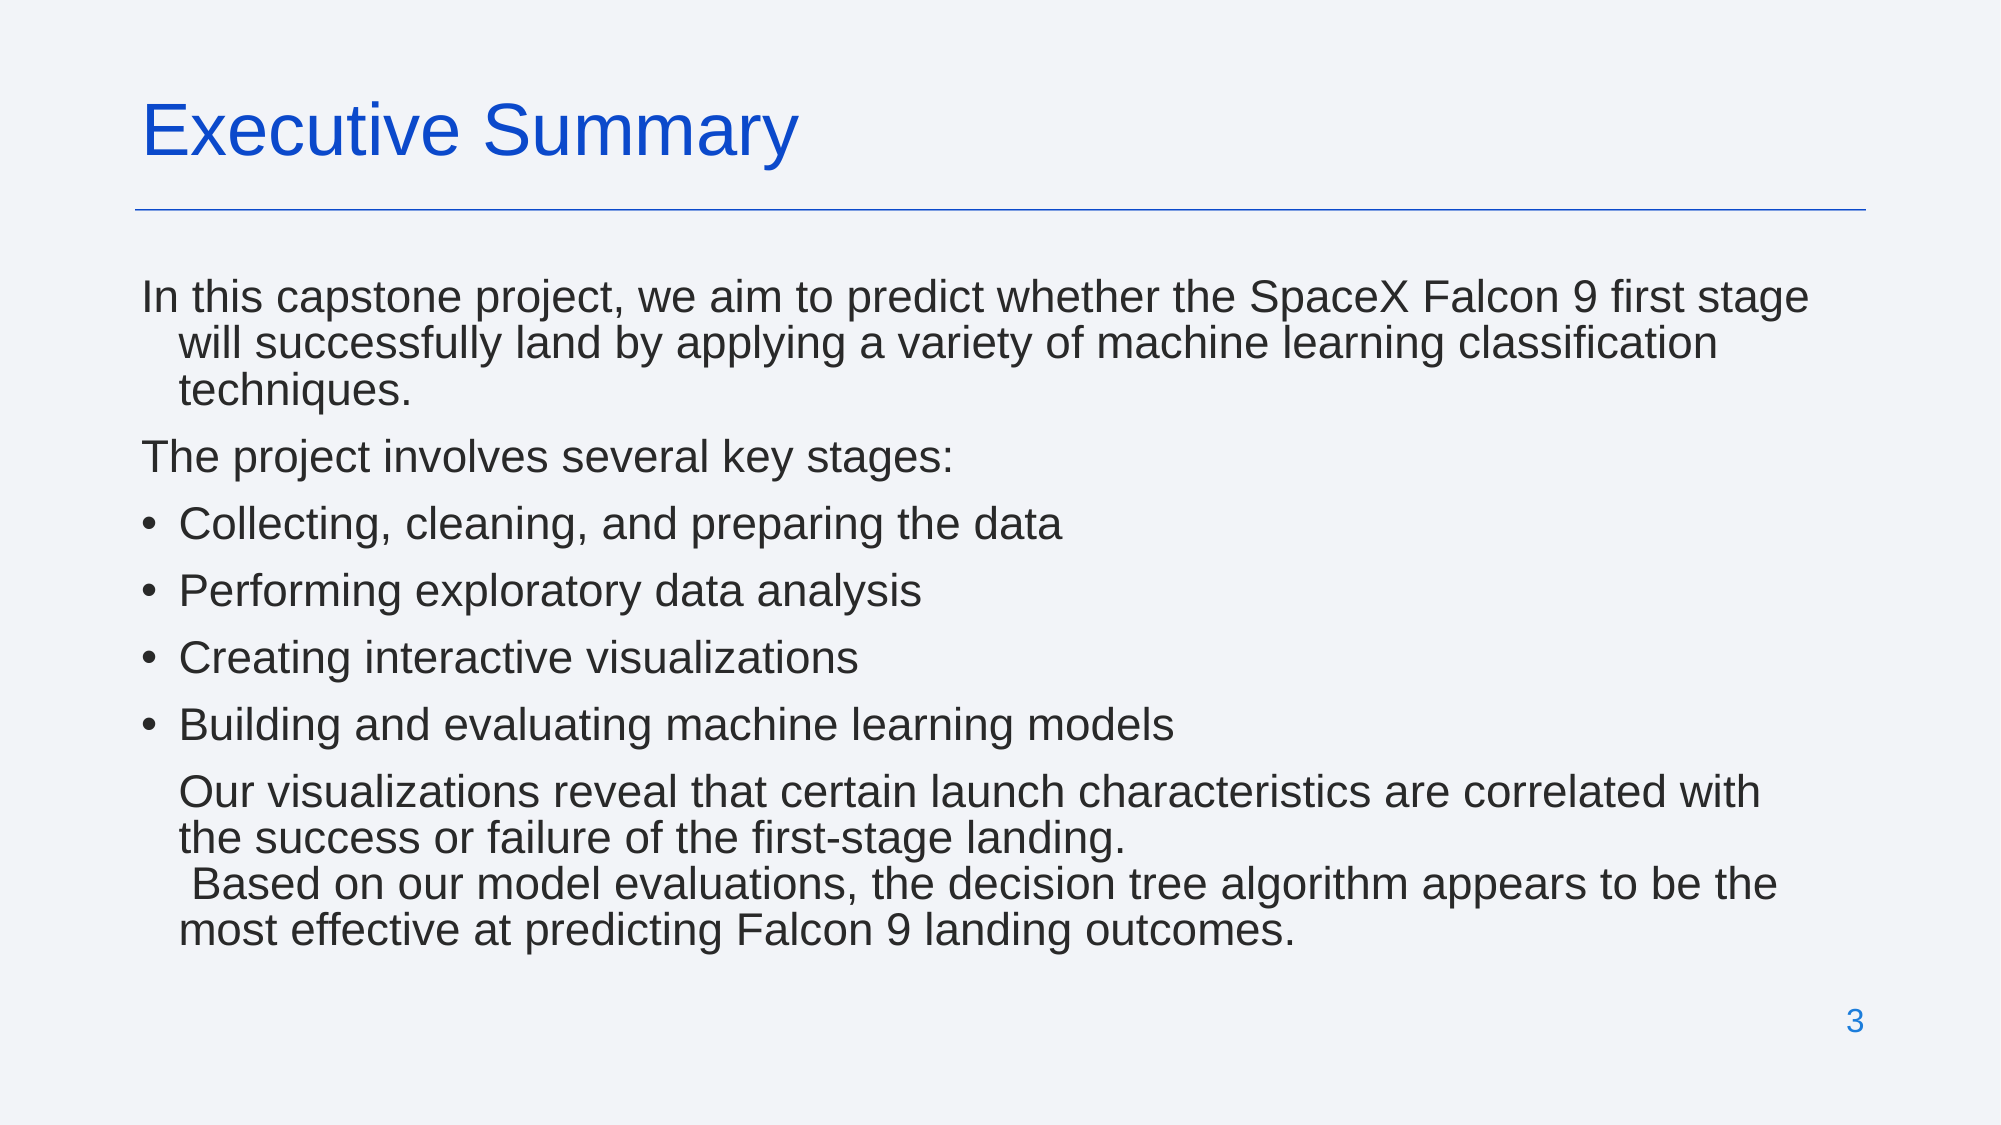

Executive Summary
In this capstone project, we aim to predict whether the SpaceX Falcon 9 first stage will successfully land by applying a variety of machine learning classification techniques.
The project involves several key stages:
Collecting, cleaning, and preparing the data
Performing exploratory data analysis
Creating interactive visualizations
Building and evaluating machine learning models
Our visualizations reveal that certain launch characteristics are correlated with the success or failure of the first-stage landing.
 Based on our model evaluations, the decision tree algorithm appears to be the most effective at predicting Falcon 9 landing outcomes.

3